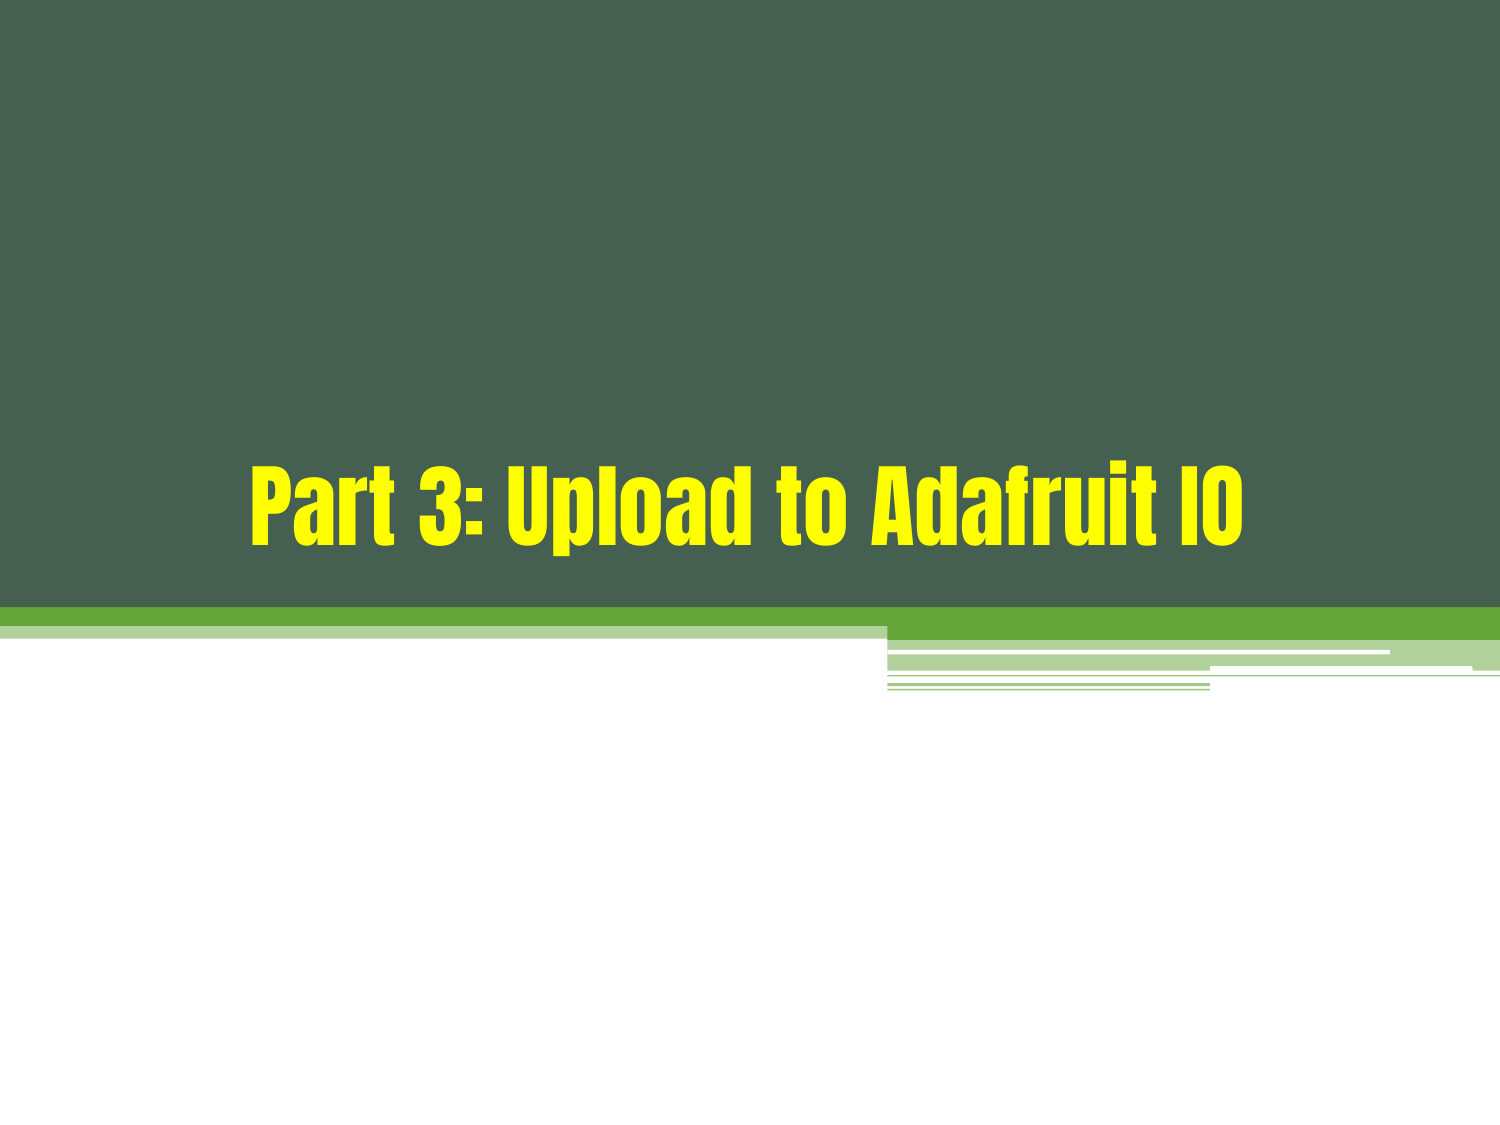

# Part 3: Upload to Adafruit IO